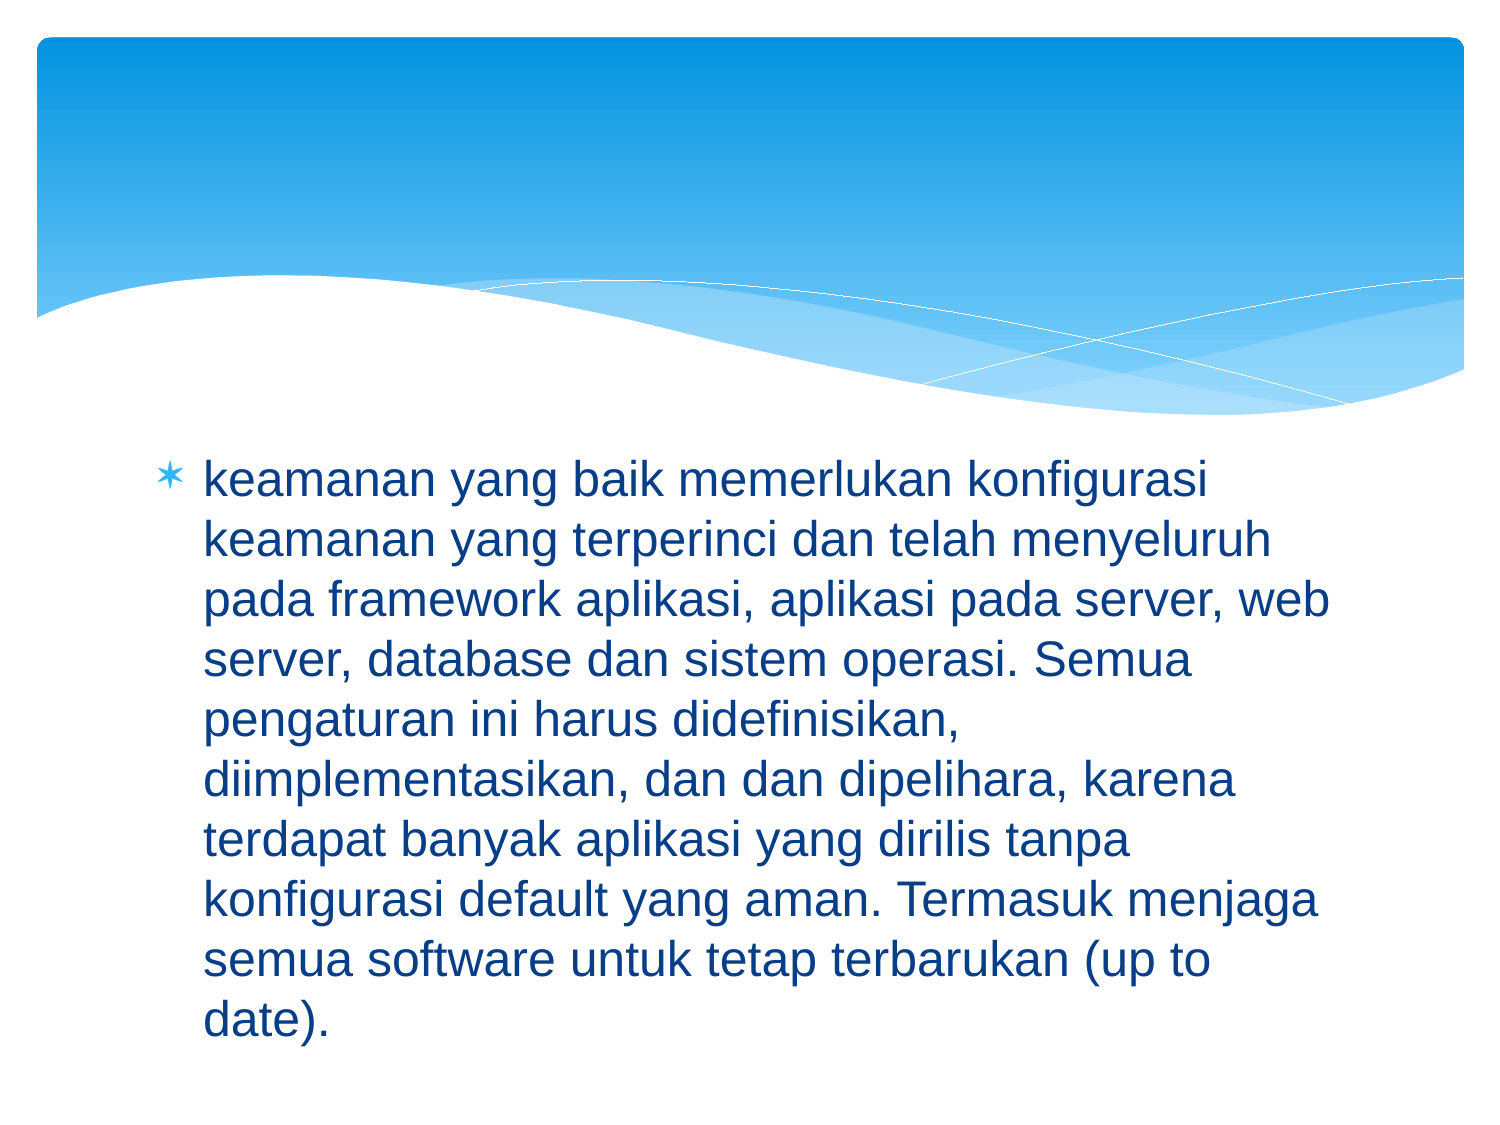

#
keamanan yang baik memerlukan konfigurasi keamanan yang terperinci dan telah menyeluruh pada framework aplikasi, aplikasi pada server, web server, database dan sistem operasi. Semua pengaturan ini harus didefinisikan, diimplementasikan, dan dan dipelihara, karena terdapat banyak aplikasi yang dirilis tanpa konfigurasi default yang aman. Termasuk menjaga semua software untuk tetap terbarukan (up to date).